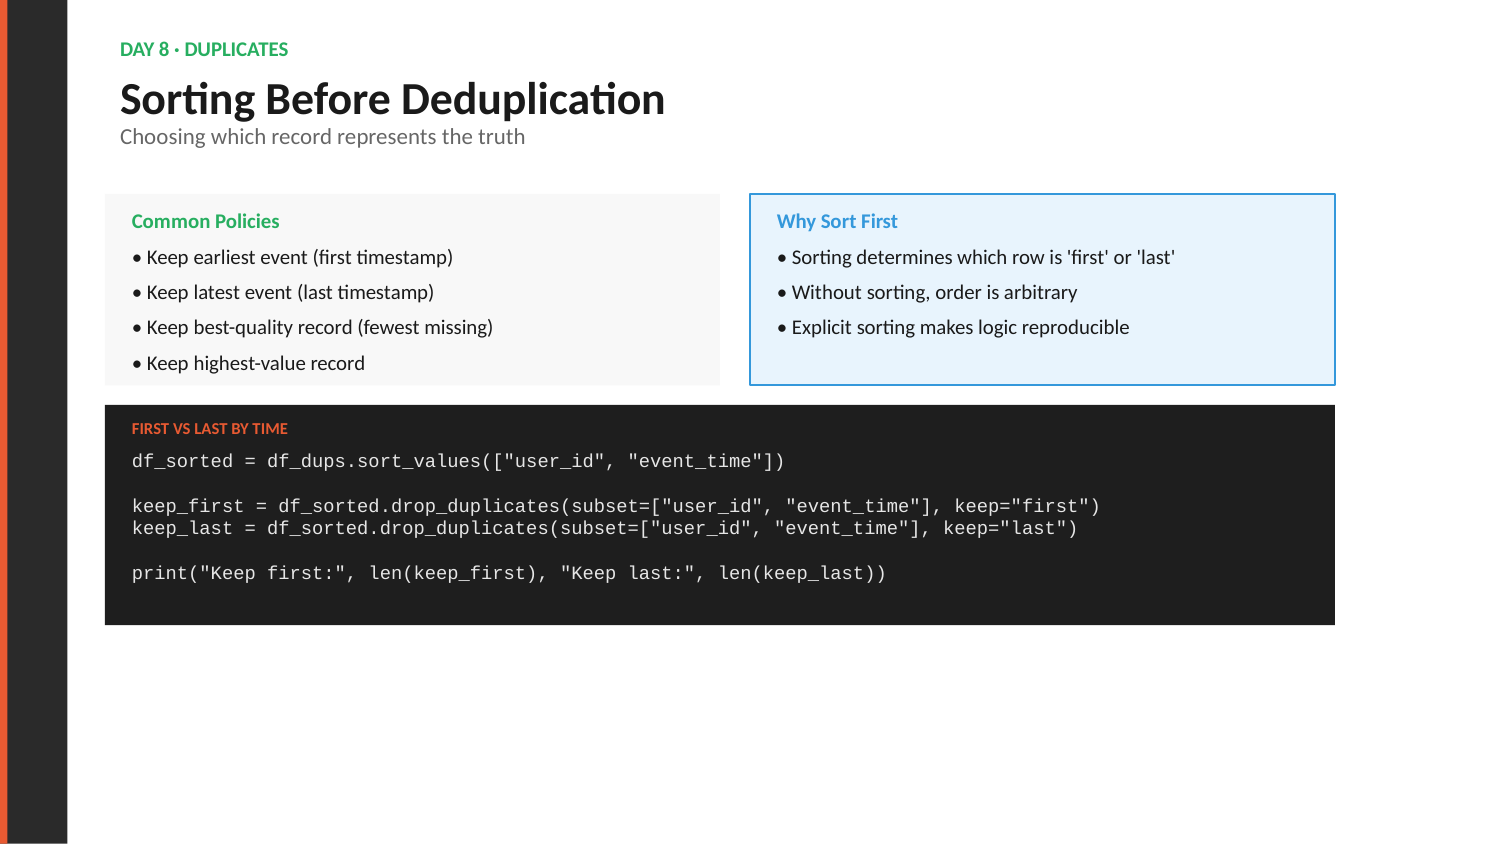

DAY 8 · DUPLICATES
Sorting Before Deduplication
Choosing which record represents the truth

Common Policies
Why Sort First
• Keep earliest event (first timestamp)
• Keep latest event (last timestamp)
• Keep best-quality record (fewest missing)
• Keep highest-value record
• Sorting determines which row is 'first' or 'last'
• Without sorting, order is arbitrary
• Explicit sorting makes logic reproducible

FIRST VS LAST BY TIME
df_sorted = df_dups.sort_values(["user_id", "event_time"])

keep_first = df_sorted.drop_duplicates(subset=["user_id", "event_time"], keep="first")
keep_last = df_sorted.drop_duplicates(subset=["user_id", "event_time"], keep="last")

print("Keep first:", len(keep_first), "Keep last:", len(keep_last))